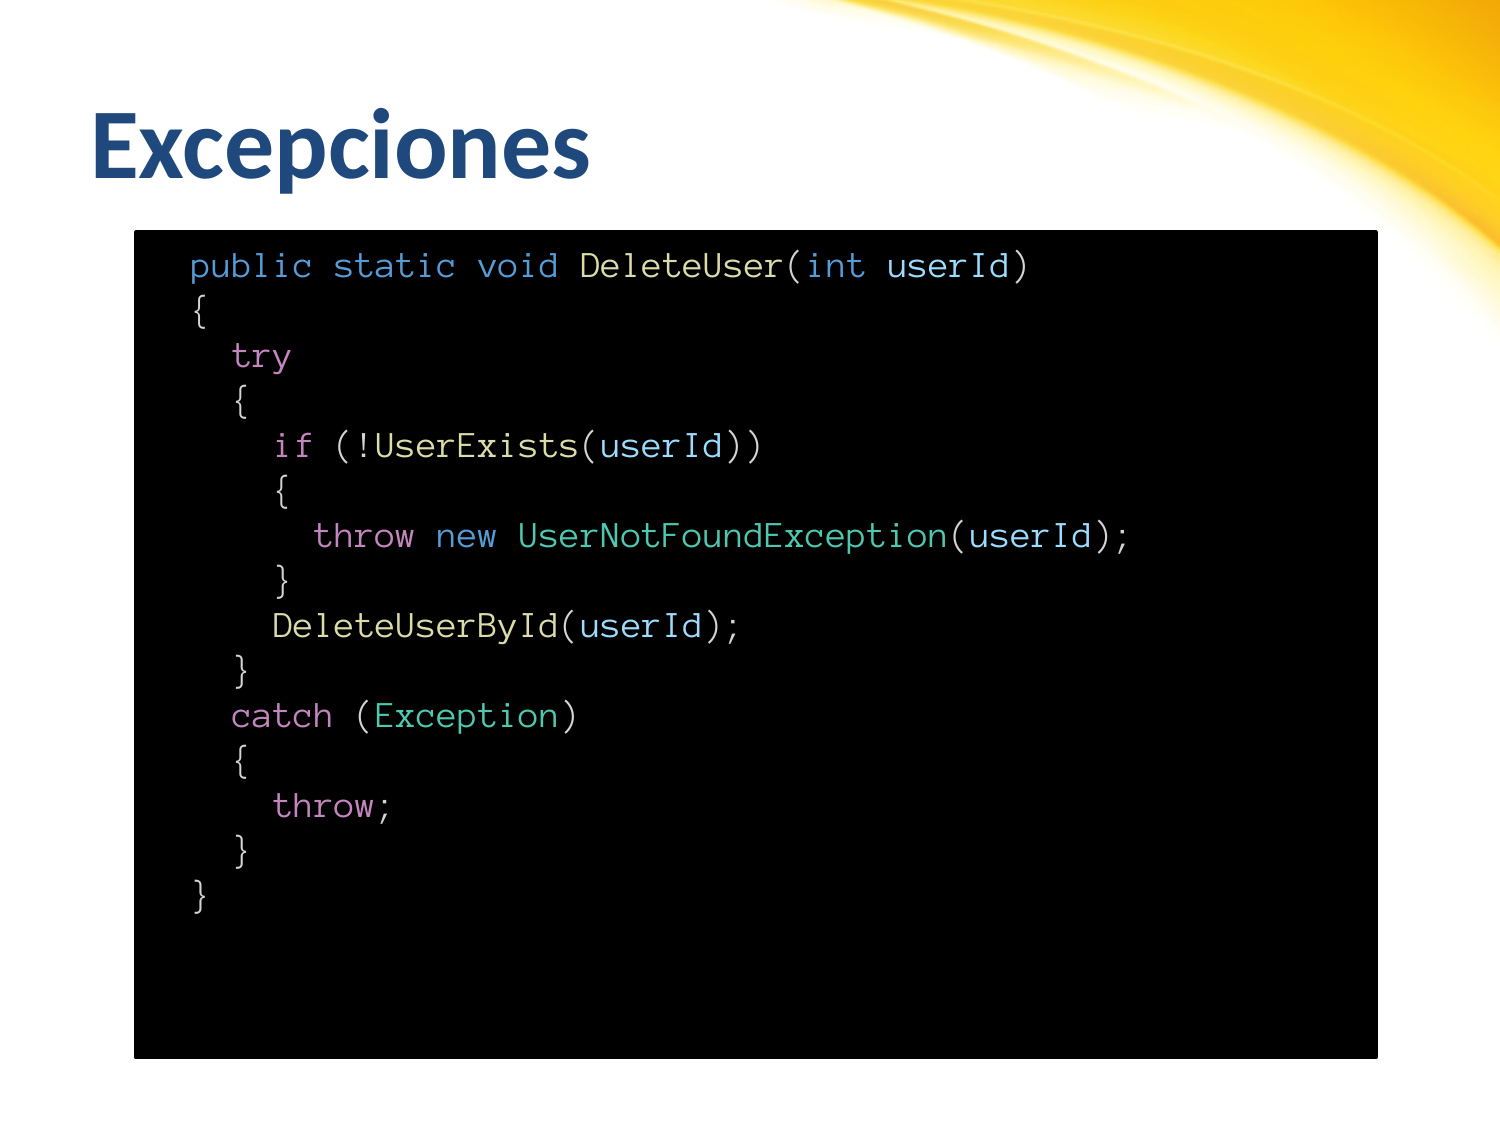

# Excepciones
  public static void DeleteUser(int userId)
  {
    try
    {
      if (!UserExists(userId))
      {
        throw new UserNotFoundException(userId);
      }
      DeleteUserById(userId);
    }
    catch (Exception)
    {
      throw;
    }
  }